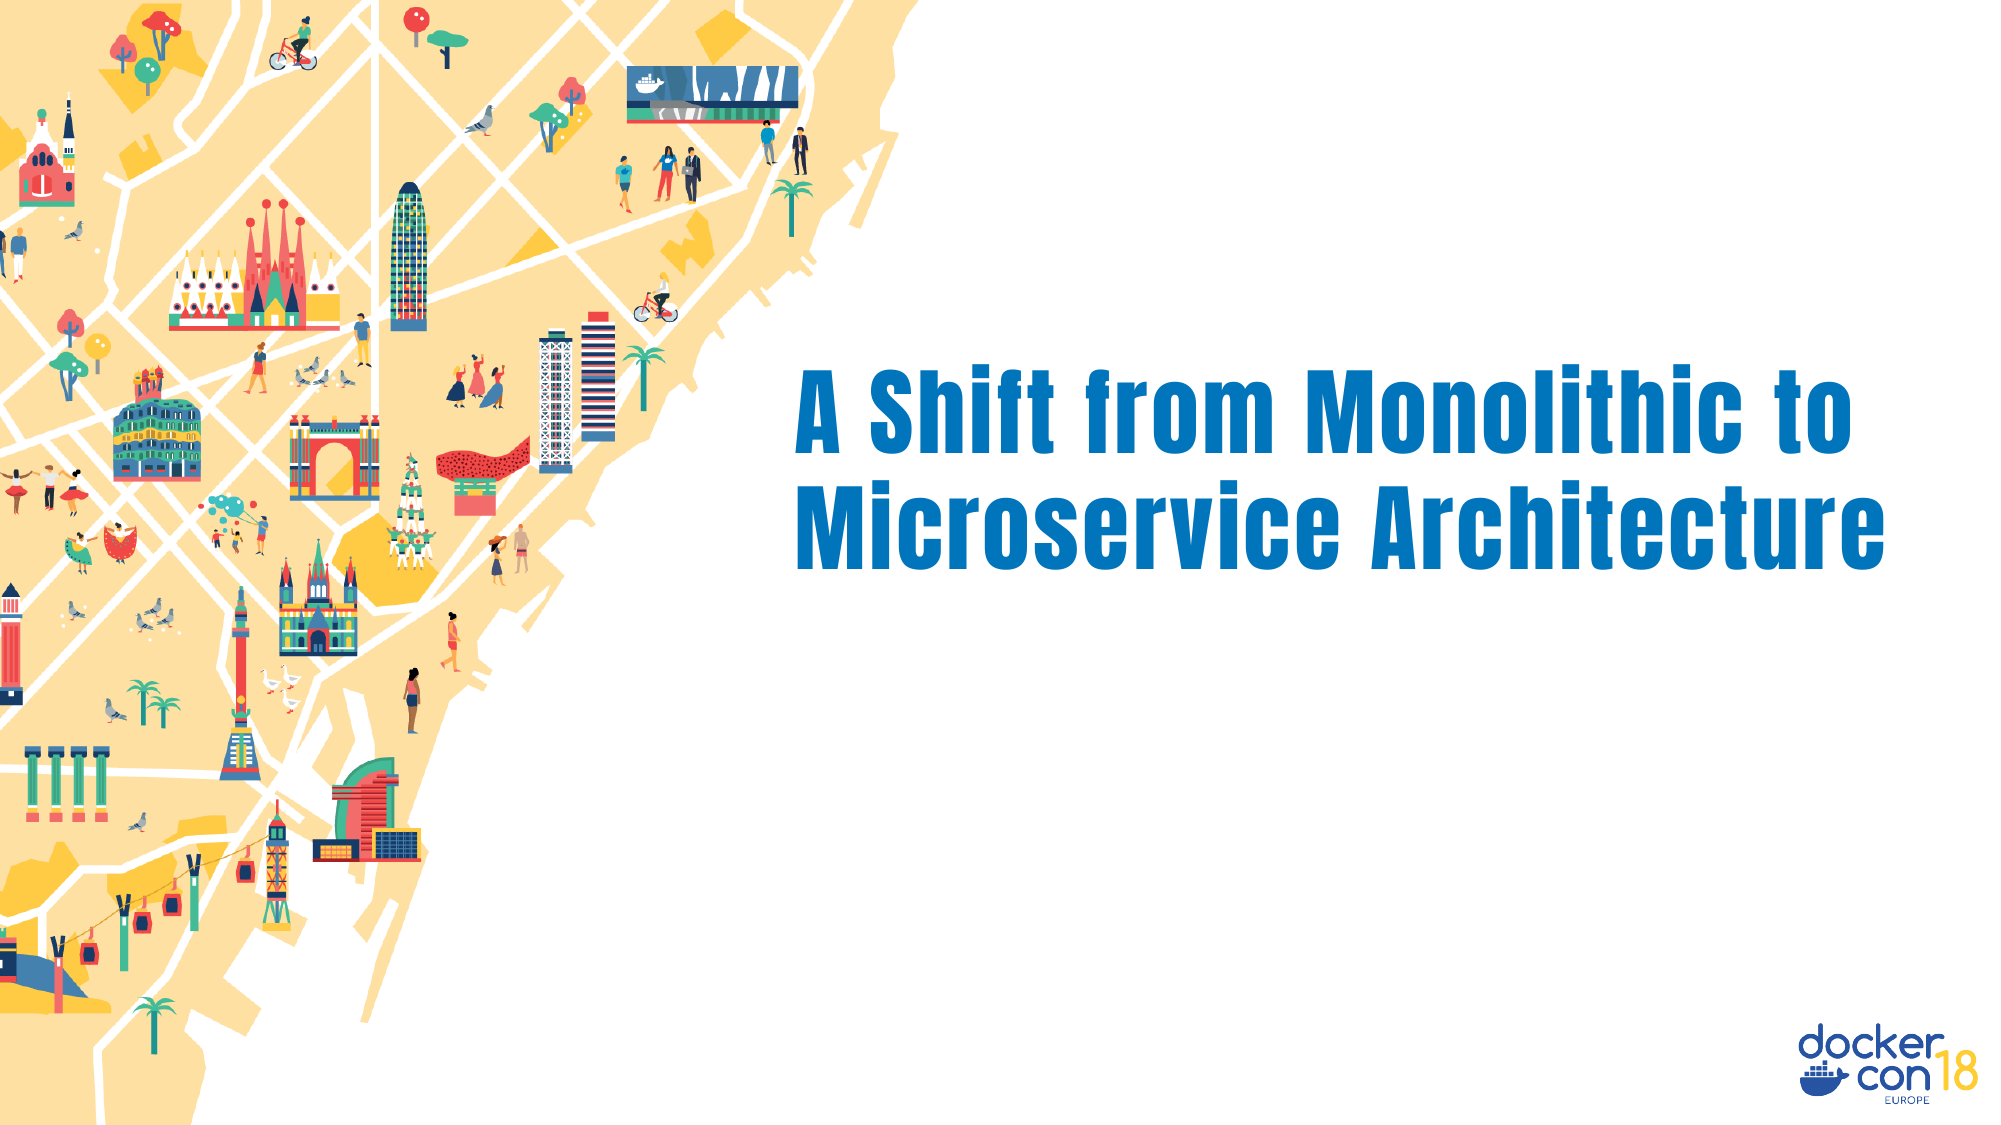

A Shift from Monolithic to Microservice Architecture